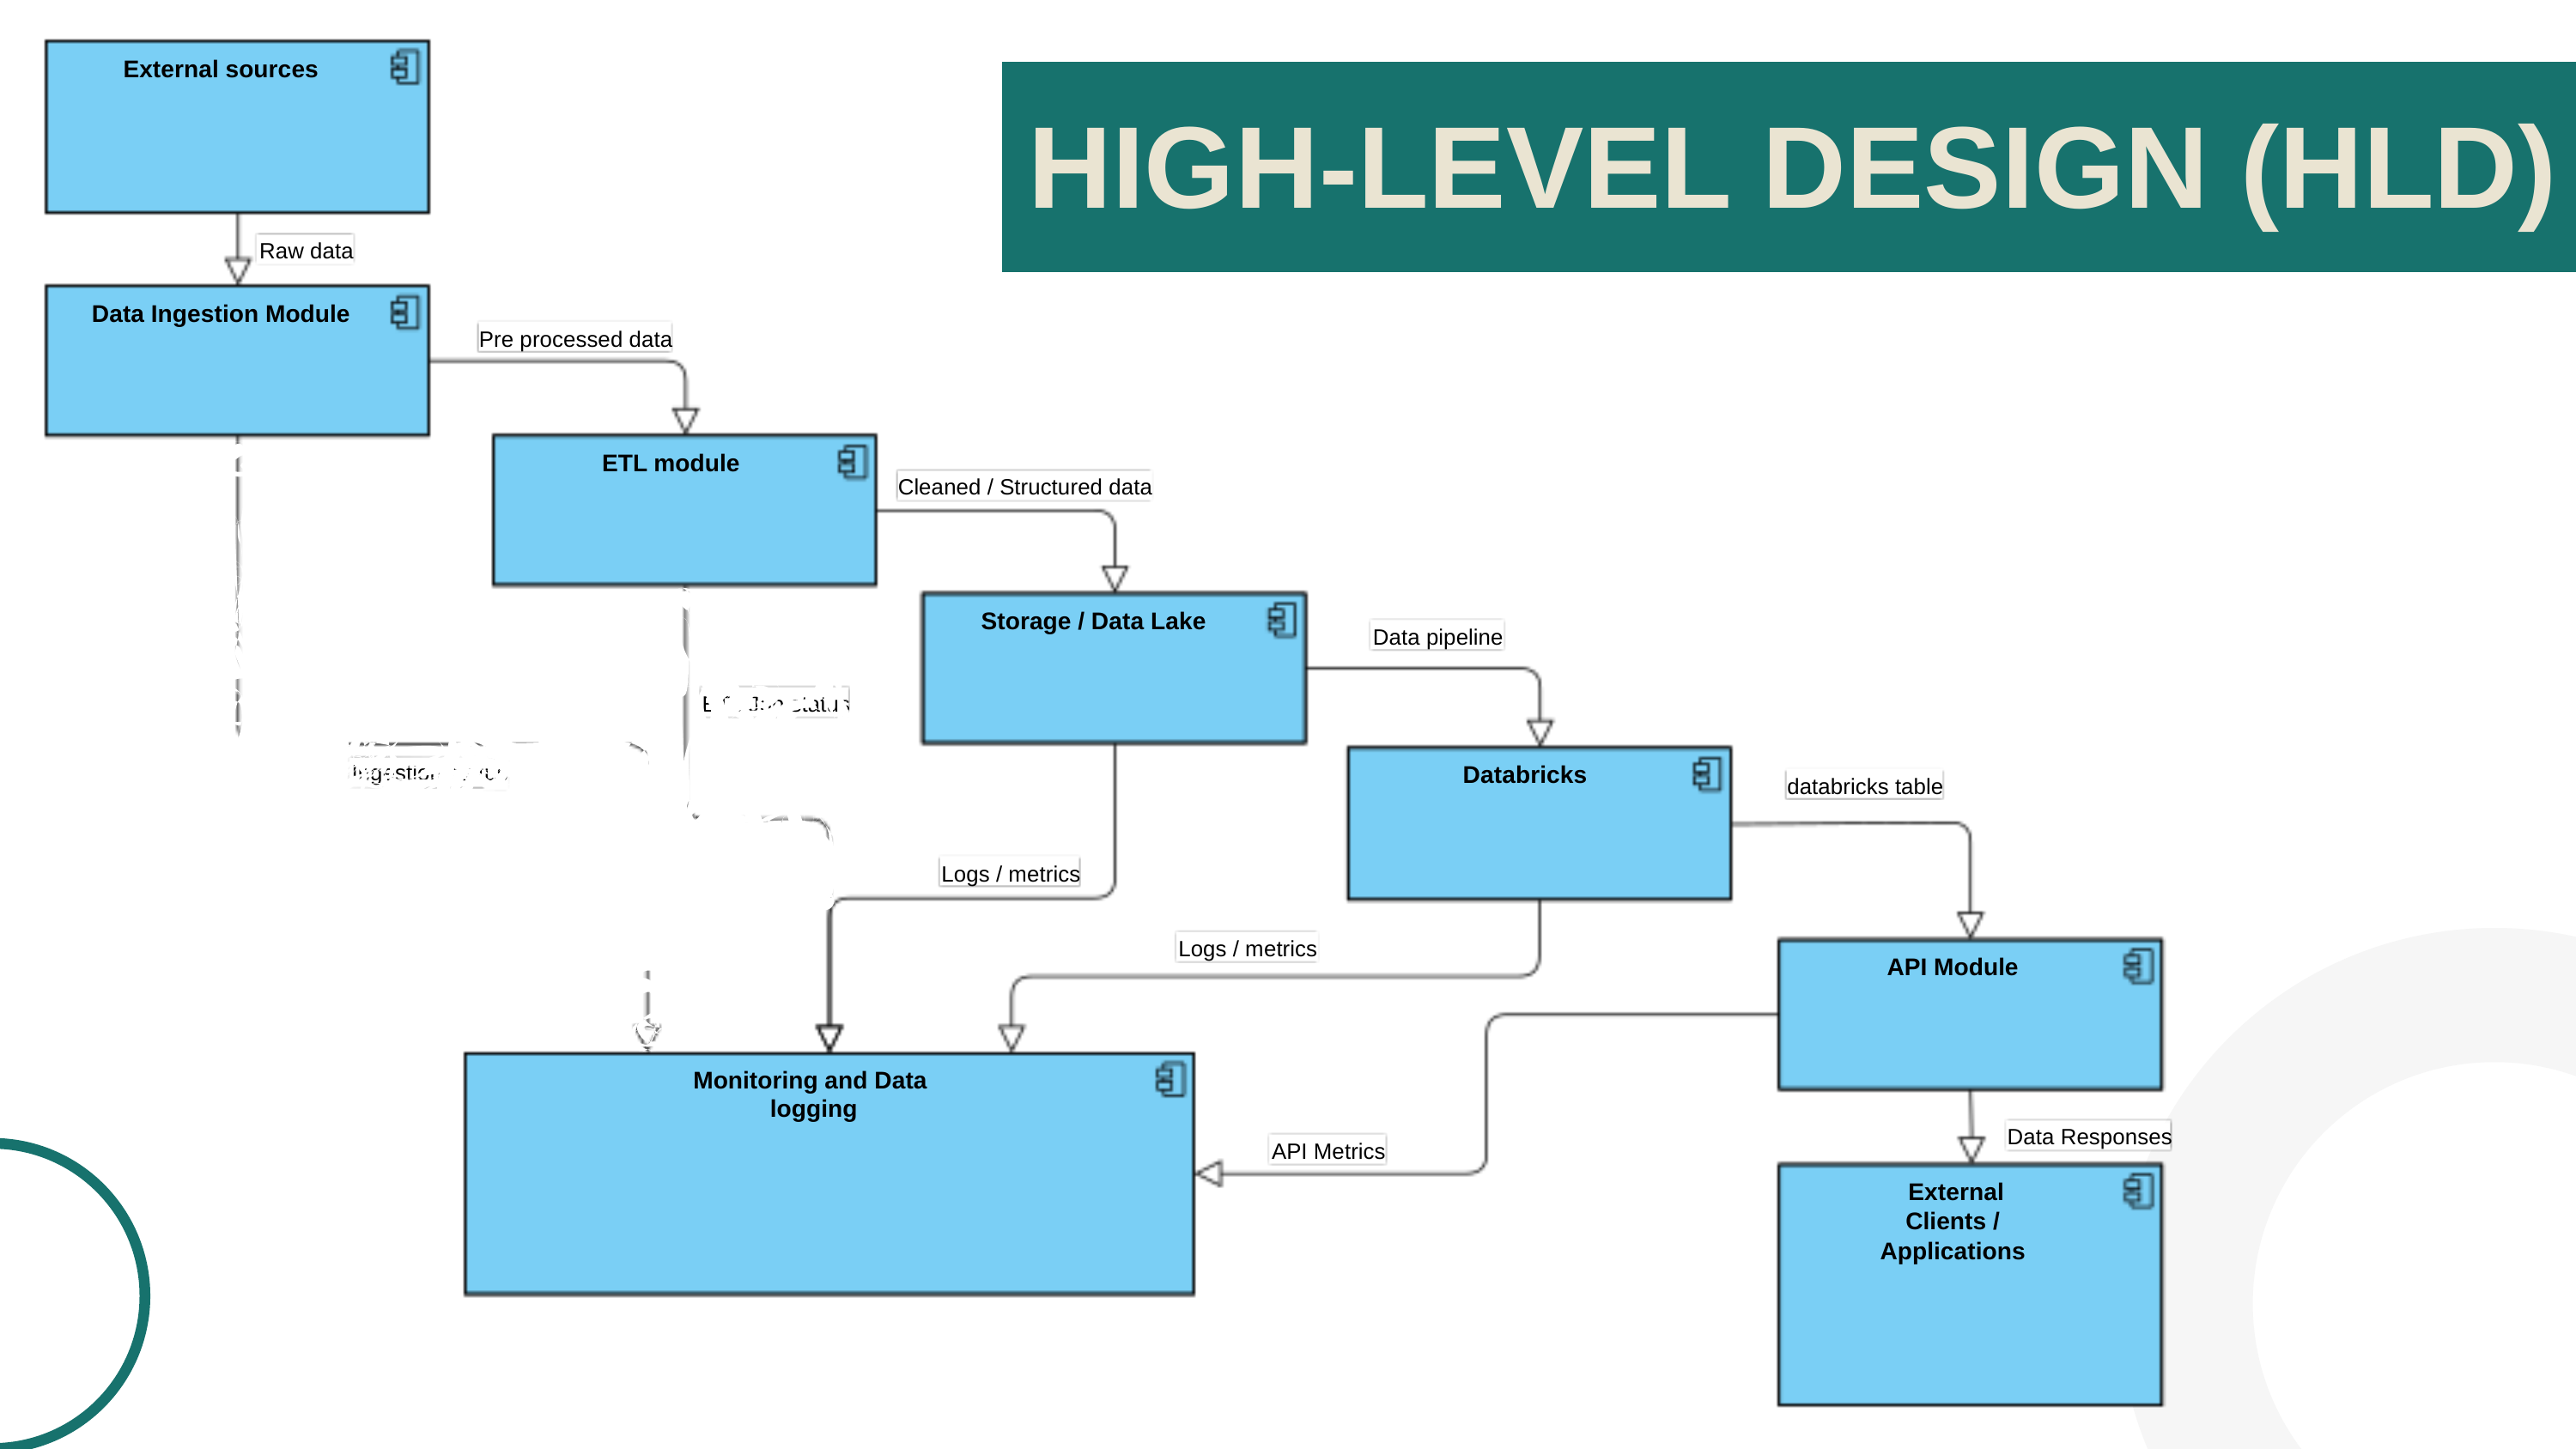

External sources

HIGH-LEVEL DESIGN (HLD)

Raw data

Data Ingestion Module
Pre processed data

 ETL module
Cleaned / Structured data

Storage / Data Lake
Data pipeline

ETL Job status

Ingestion status
 Databricks
databricks table
Logs / metrics

Logs / metrics
API Module

Monitoring and Data
logging
Data Responses
API Metrics

 External Clients / Applications